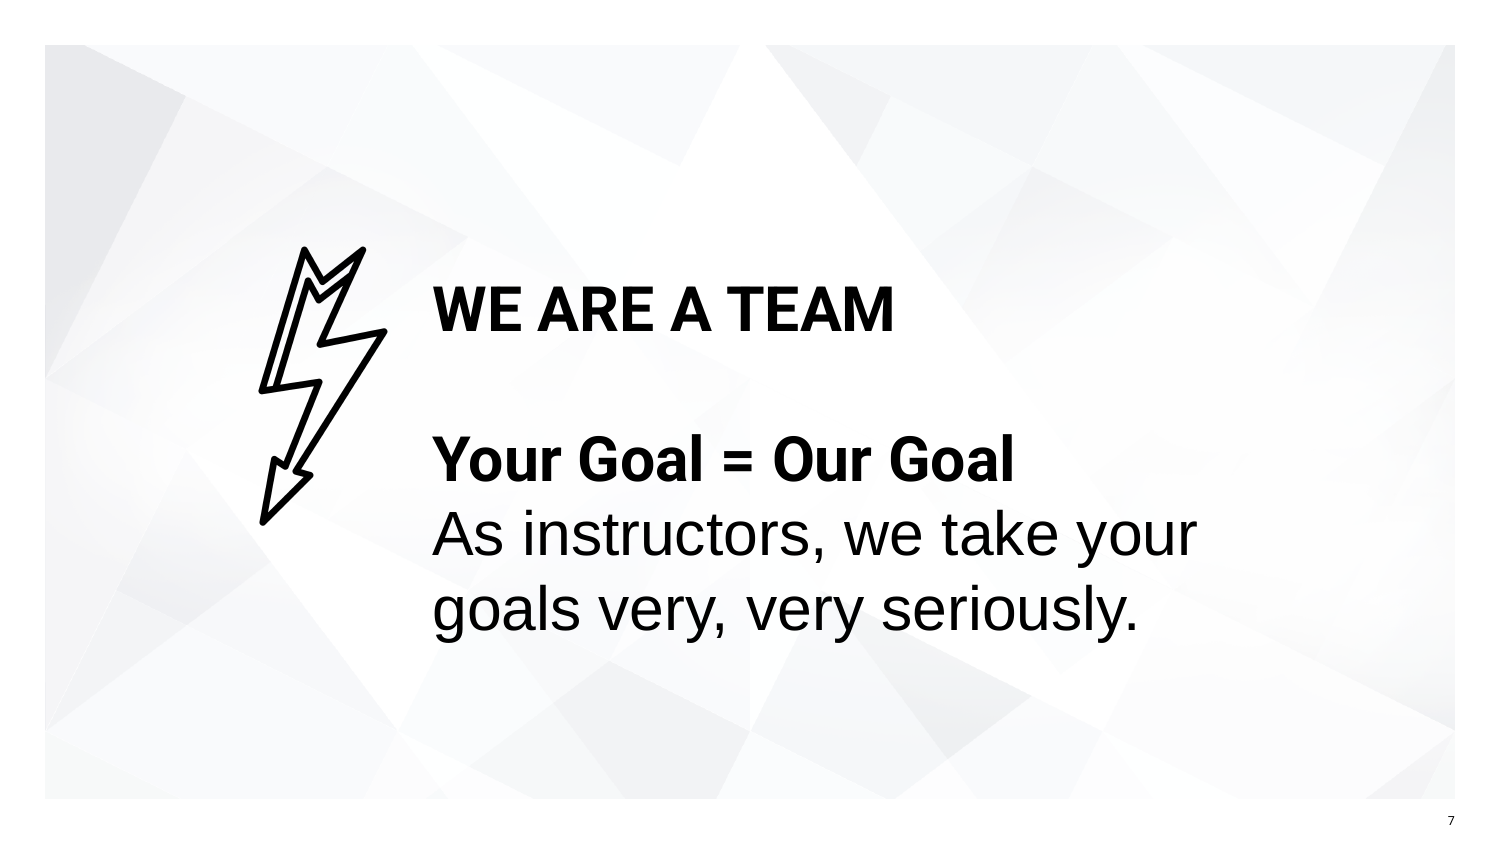

# WE ARE A TEAM Your Goal = Our Goal
As instructors, we take your goals very, very seriously.